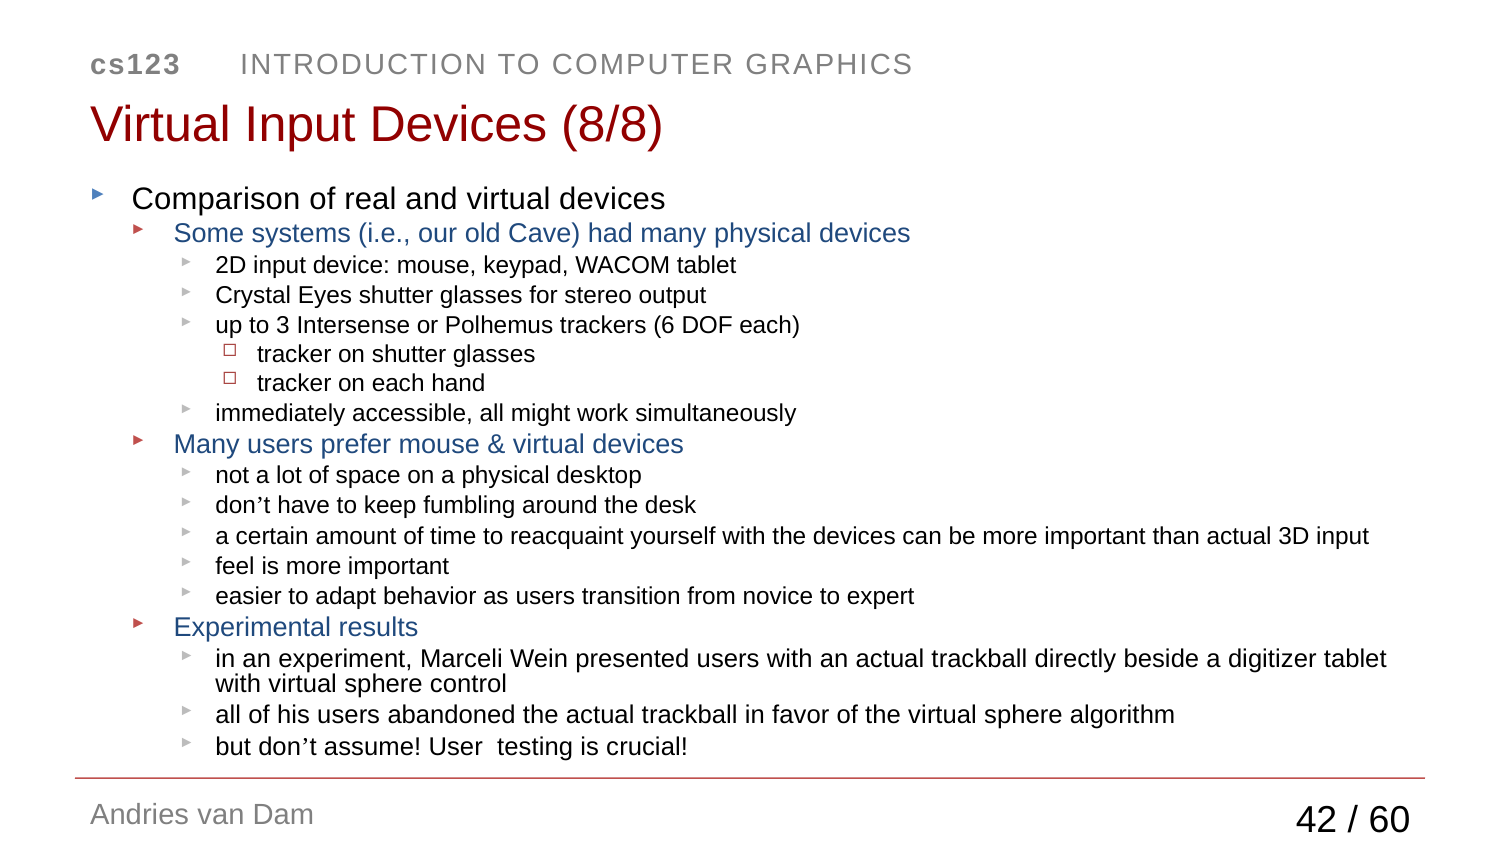

# Virtual Input Devices (8/8)
Comparison of real and virtual devices
Some systems (i.e., our old Cave) had many physical devices
2D input device: mouse, keypad, WACOM tablet
Crystal Eyes shutter glasses for stereo output
up to 3 Intersense or Polhemus trackers (6 DOF each)
tracker on shutter glasses
tracker on each hand
immediately accessible, all might work simultaneously
Many users prefer mouse & virtual devices
not a lot of space on a physical desktop
don’t have to keep fumbling around the desk
a certain amount of time to reacquaint yourself with the devices can be more important than actual 3D input
feel is more important
easier to adapt behavior as users transition from novice to expert
Experimental results
in an experiment, Marceli Wein presented users with an actual trackball directly beside a digitizer tablet with virtual sphere control
all of his users abandoned the actual trackball in favor of the virtual sphere algorithm
but don’t assume! User  testing is crucial!